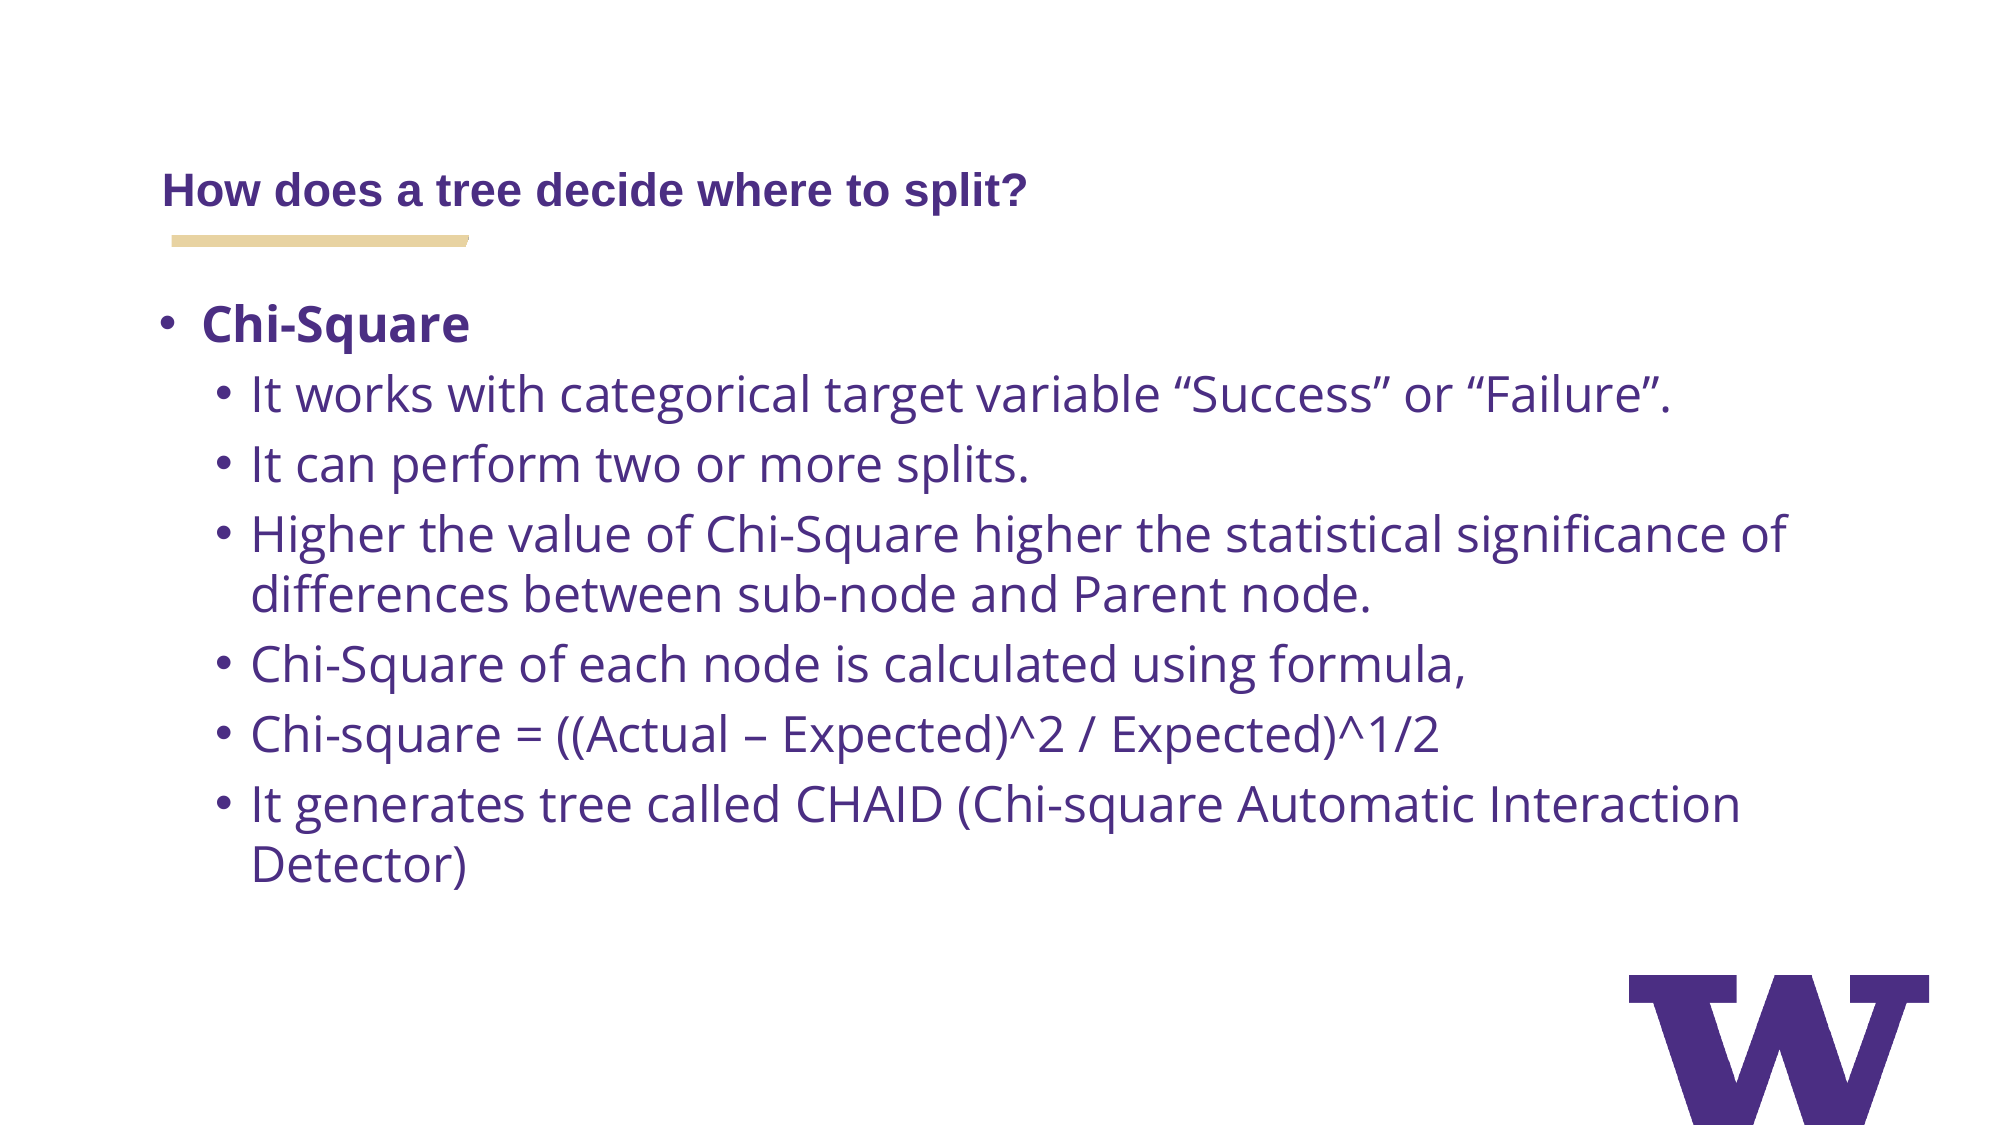

# How does a tree decide where to split?
Chi-Square
It works with categorical target variable “Success” or “Failure”.
It can perform two or more splits.
Higher the value of Chi-Square higher the statistical significance of differences between sub-node and Parent node.
Chi-Square of each node is calculated using formula,
Chi-square = ((Actual – Expected)^2 / Expected)^1/2
It generates tree called CHAID (Chi-square Automatic Interaction Detector)